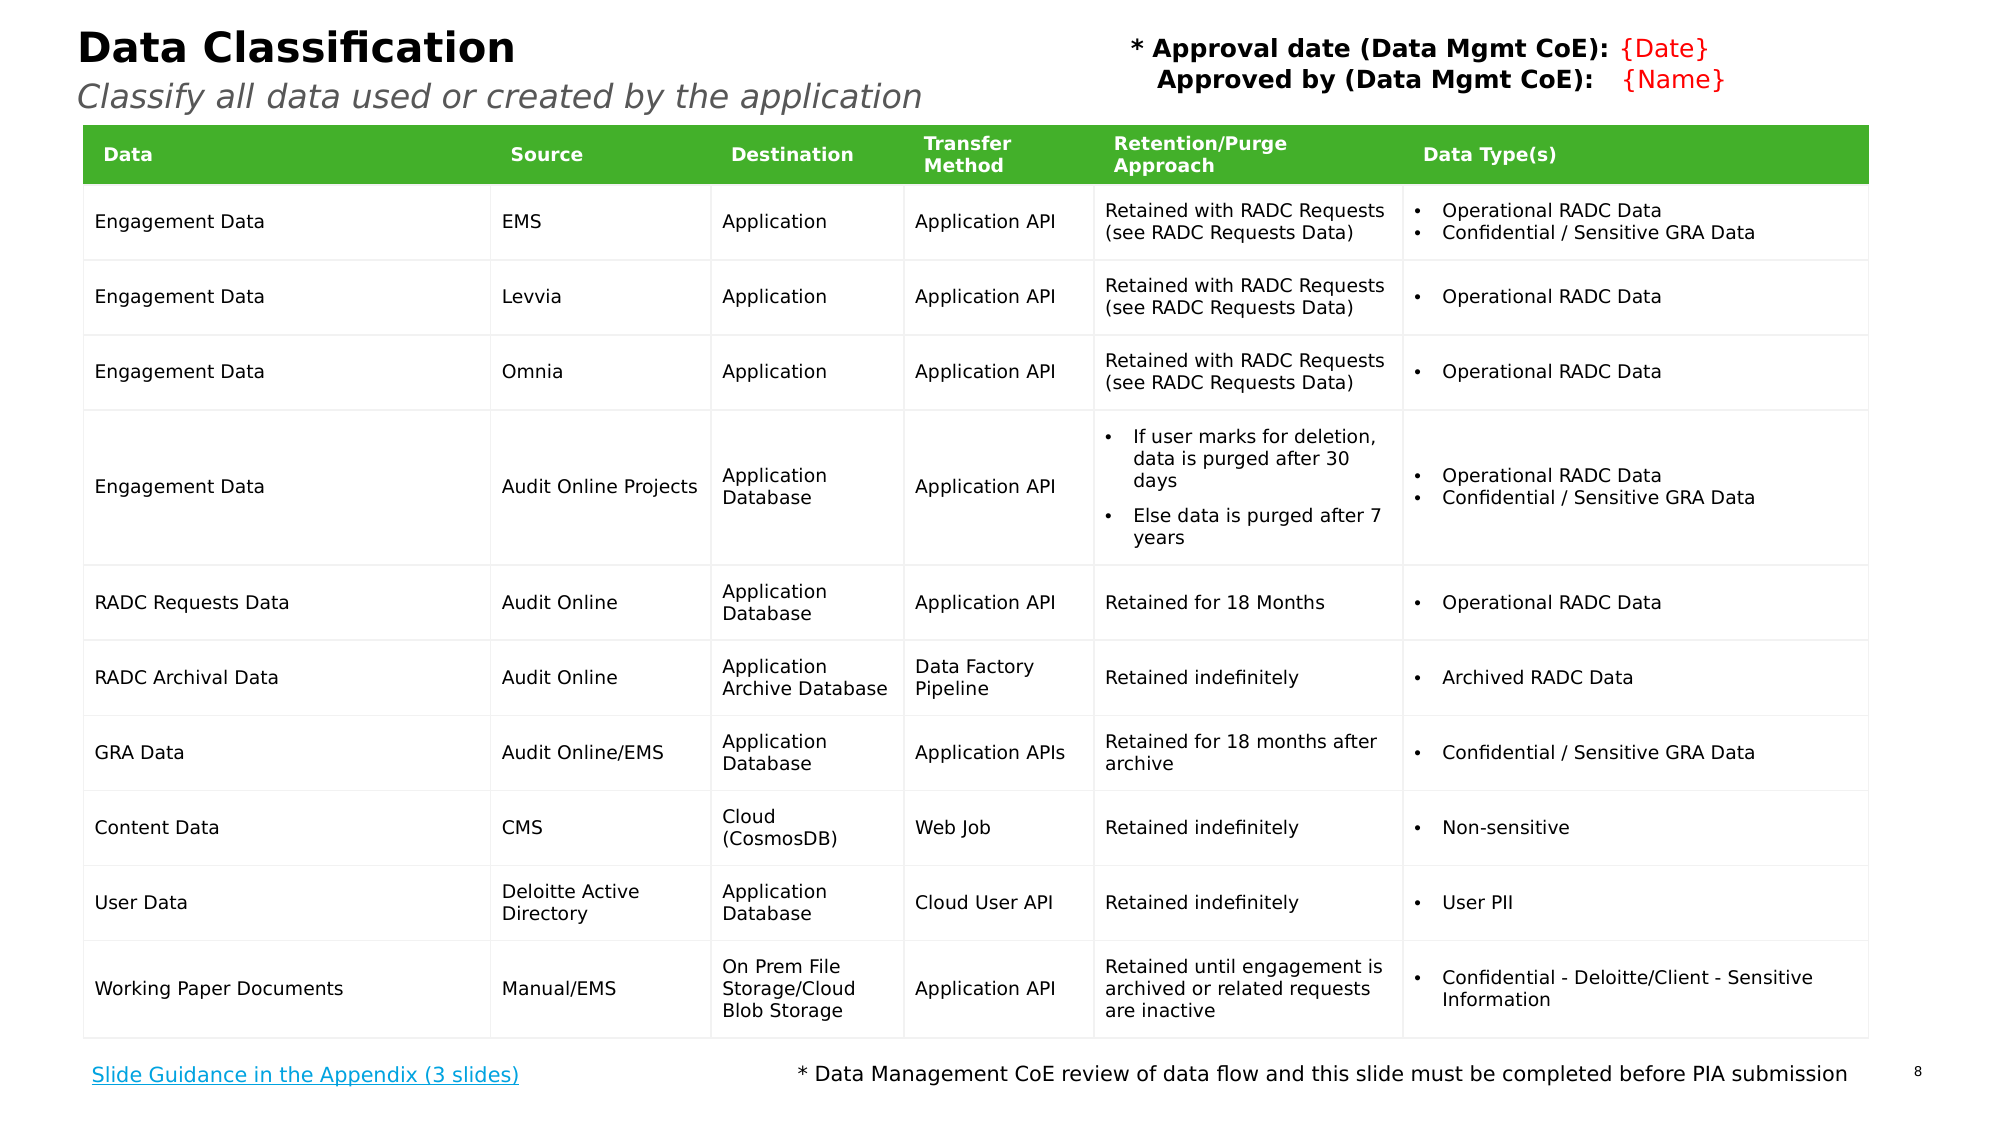

* Approval date (Data Mgmt CoE): {Date}
   Approved by (Data Mgmt CoE):   {Name}
# Data Classification
Classify all data used or created by the application
| Data | Source | Destination | Transfer Method | Retention/Purge Approach | Data Type(s) |
| --- | --- | --- | --- | --- | --- |
| Engagement Data | EMS | Application | Application API | Retained with RADC Requests (see RADC Requests Data) | Operational RADC Data Confidential / Sensitive GRA Data |
| Engagement Data | Levvia | Application | Application API | Retained with RADC Requests (see RADC Requests Data) | Operational RADC Data |
| Engagement Data | Omnia | Application | Application API | Retained with RADC Requests (see RADC Requests Data) | Operational RADC Data |
| Engagement Data | Audit Online Projects | Application Database | Application API | If user marks for deletion, data is purged after 30 days Else data is purged after 7 years | Operational RADC Data Confidential / Sensitive GRA Data |
| RADC Requests Data | Audit Online | Application Database | Application API | Retained for 18 Months | Operational RADC Data |
| RADC Archival Data | Audit Online | Application Archive Database | Data Factory Pipeline | Retained indefinitely | Archived RADC Data |
| GRA Data | Audit Online/EMS | Application Database | Application APIs | Retained for 18 months after archive | Confidential / Sensitive GRA Data |
| Content Data | CMS | Cloud (CosmosDB) | Web Job | Retained indefinitely | Non-sensitive |
| User Data | Deloitte Active Directory | Application Database | Cloud User API | Retained indefinitely | User PII |
| Working Paper Documents | Manual/EMS | On Prem File Storage/Cloud Blob Storage | Application API | Retained until engagement is archived or related requests are inactive | Confidential - Deloitte/Client - Sensitive Information |
* Data Management CoE review of data flow and this slide must be completed before PIA submission
Slide Guidance in the Appendix (3 slides)